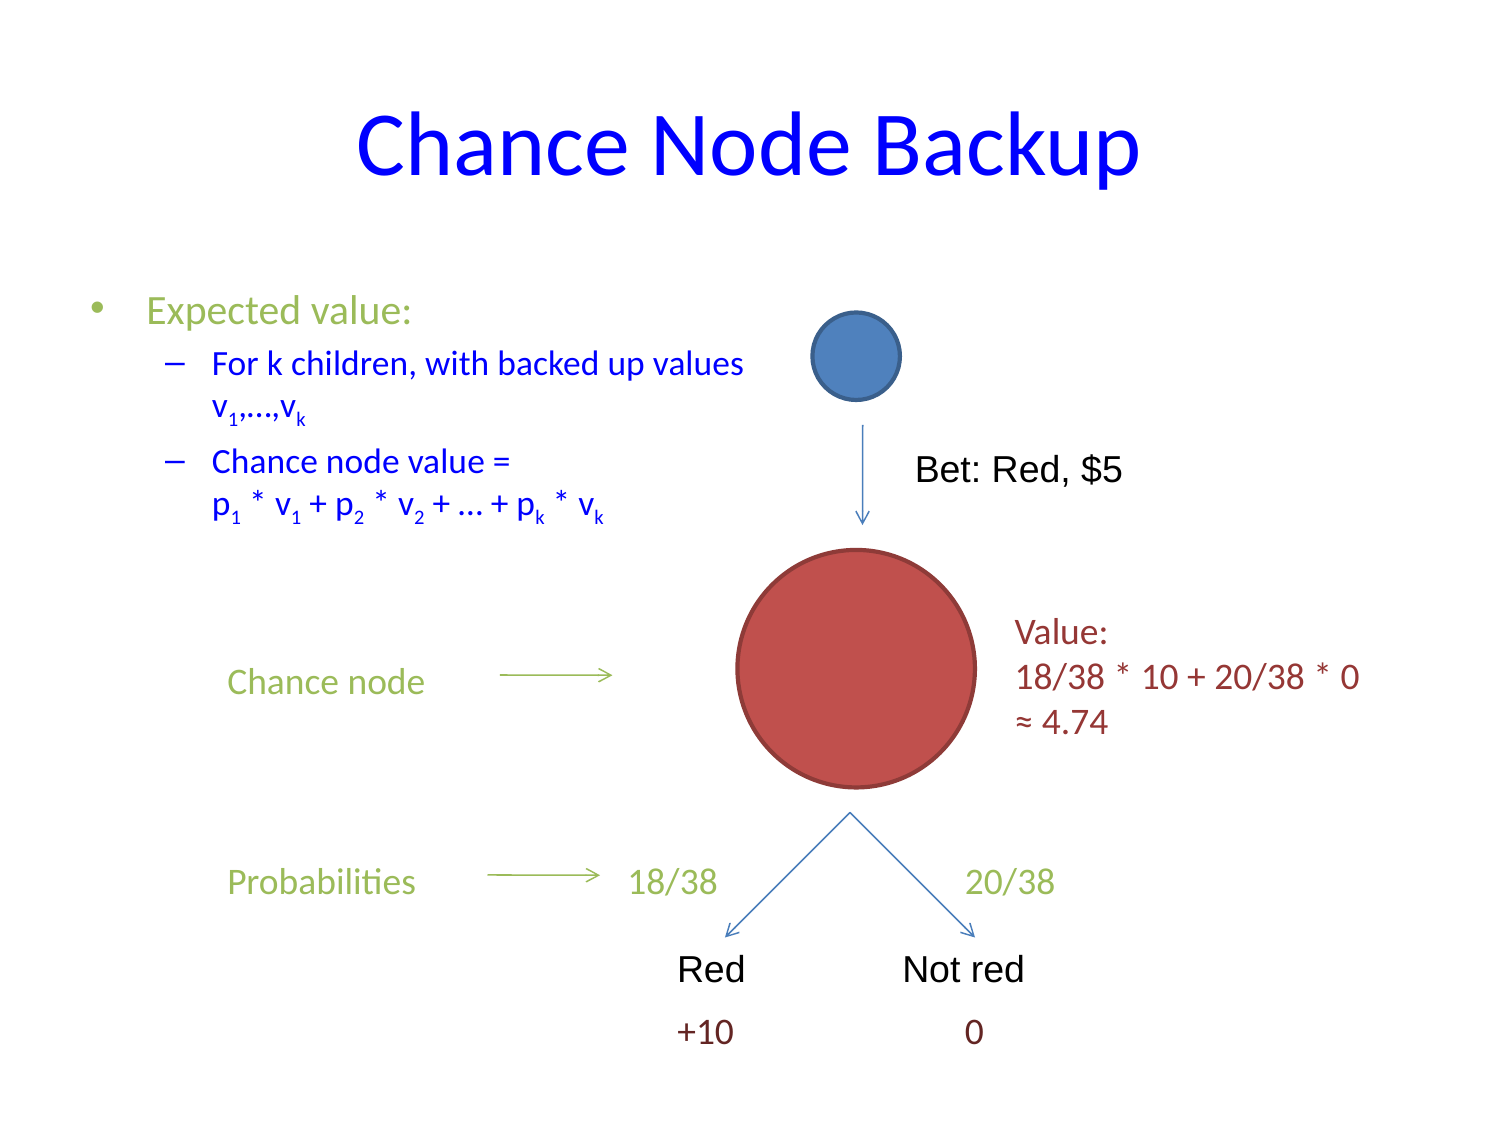

# Chance Node Backup
Expected value:
For k children, with backed up values v1,…,vk
Chance node value =
p1 * v1 + p2 * v2 + … + pk * vk

Bet: Red, $5

Value:
18/38 * 10 + 20/38 * 0
≈ 4.74
Chance node
Probabilities
18/38
20/38
Red
Not red
+10
0